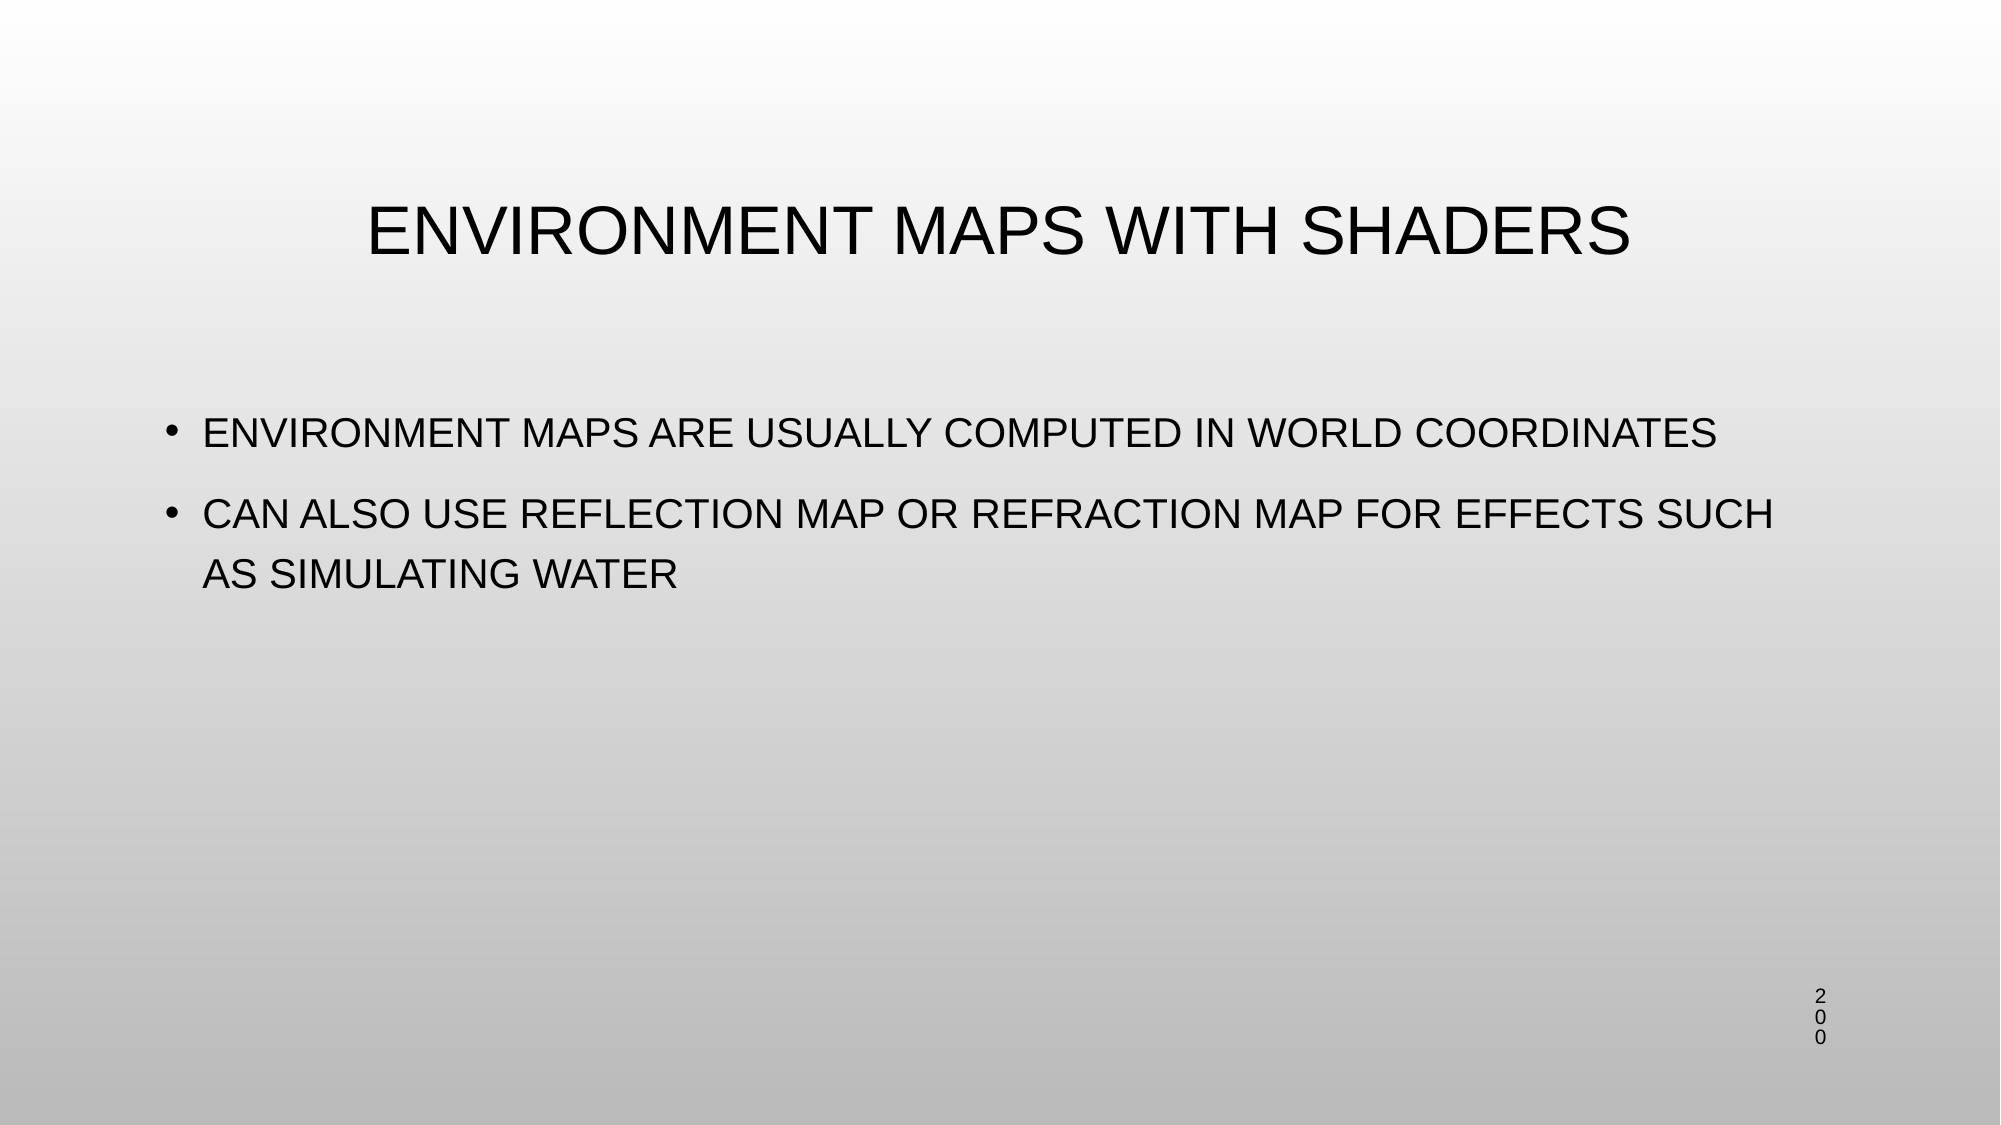

# Environment Maps with Shaders
Environment maps are usually computed in world coordinates
Can also use reflection map or refraction map for effects such as simulating water
200